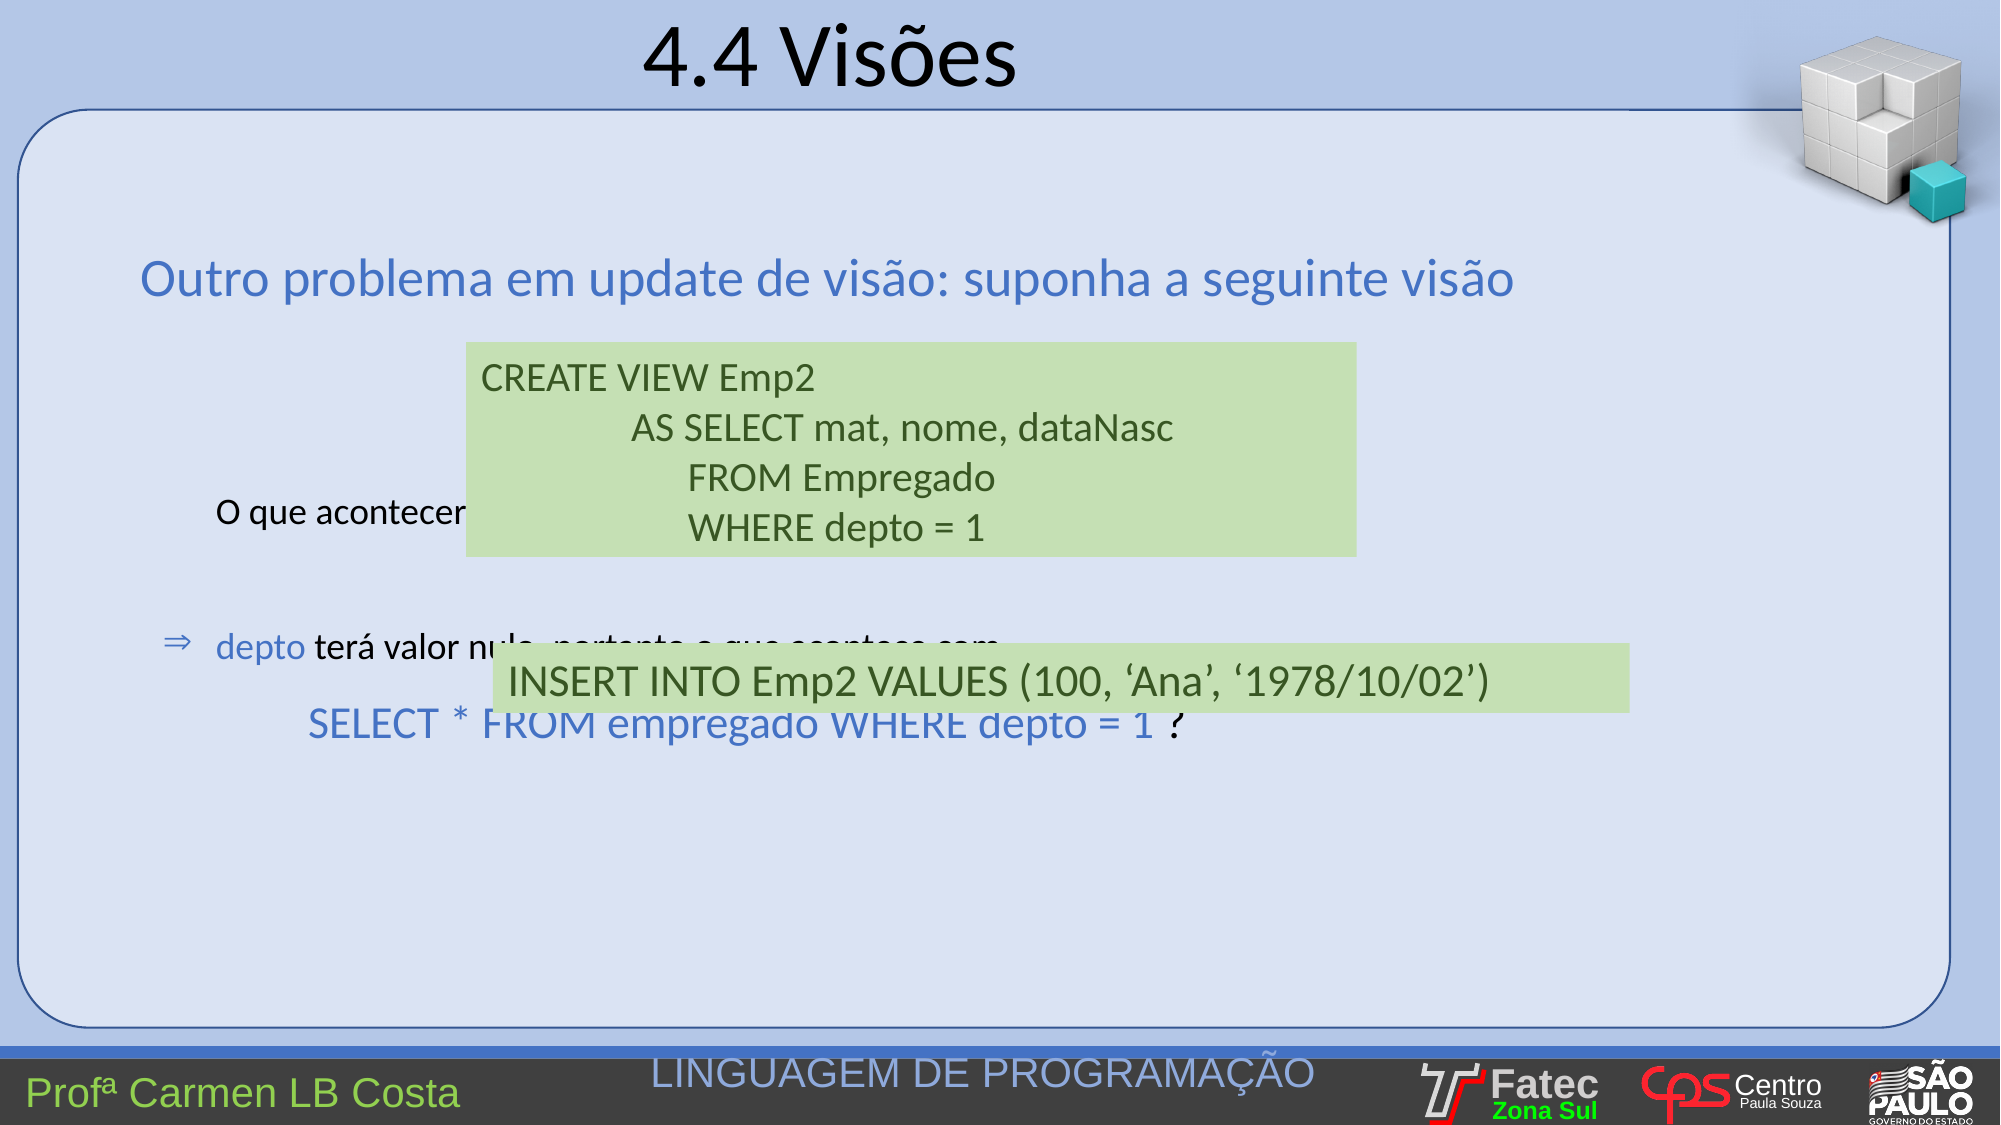

4.4 Visões
Outro problema em update de visão: suponha a seguinte visão

O que aconteceria se fizéssemos:

depto terá valor nulo, portanto o que acontece com

         SELECT * FROM empregado WHERE depto = 1 ?
CREATE VIEW Emp2
	AS SELECT mat, nome, dataNasc
	      FROM Empregado
	      WHERE depto = 1
INSERT INTO Emp2 VALUES (100, ‘Ana’, ‘1978/10/02’)